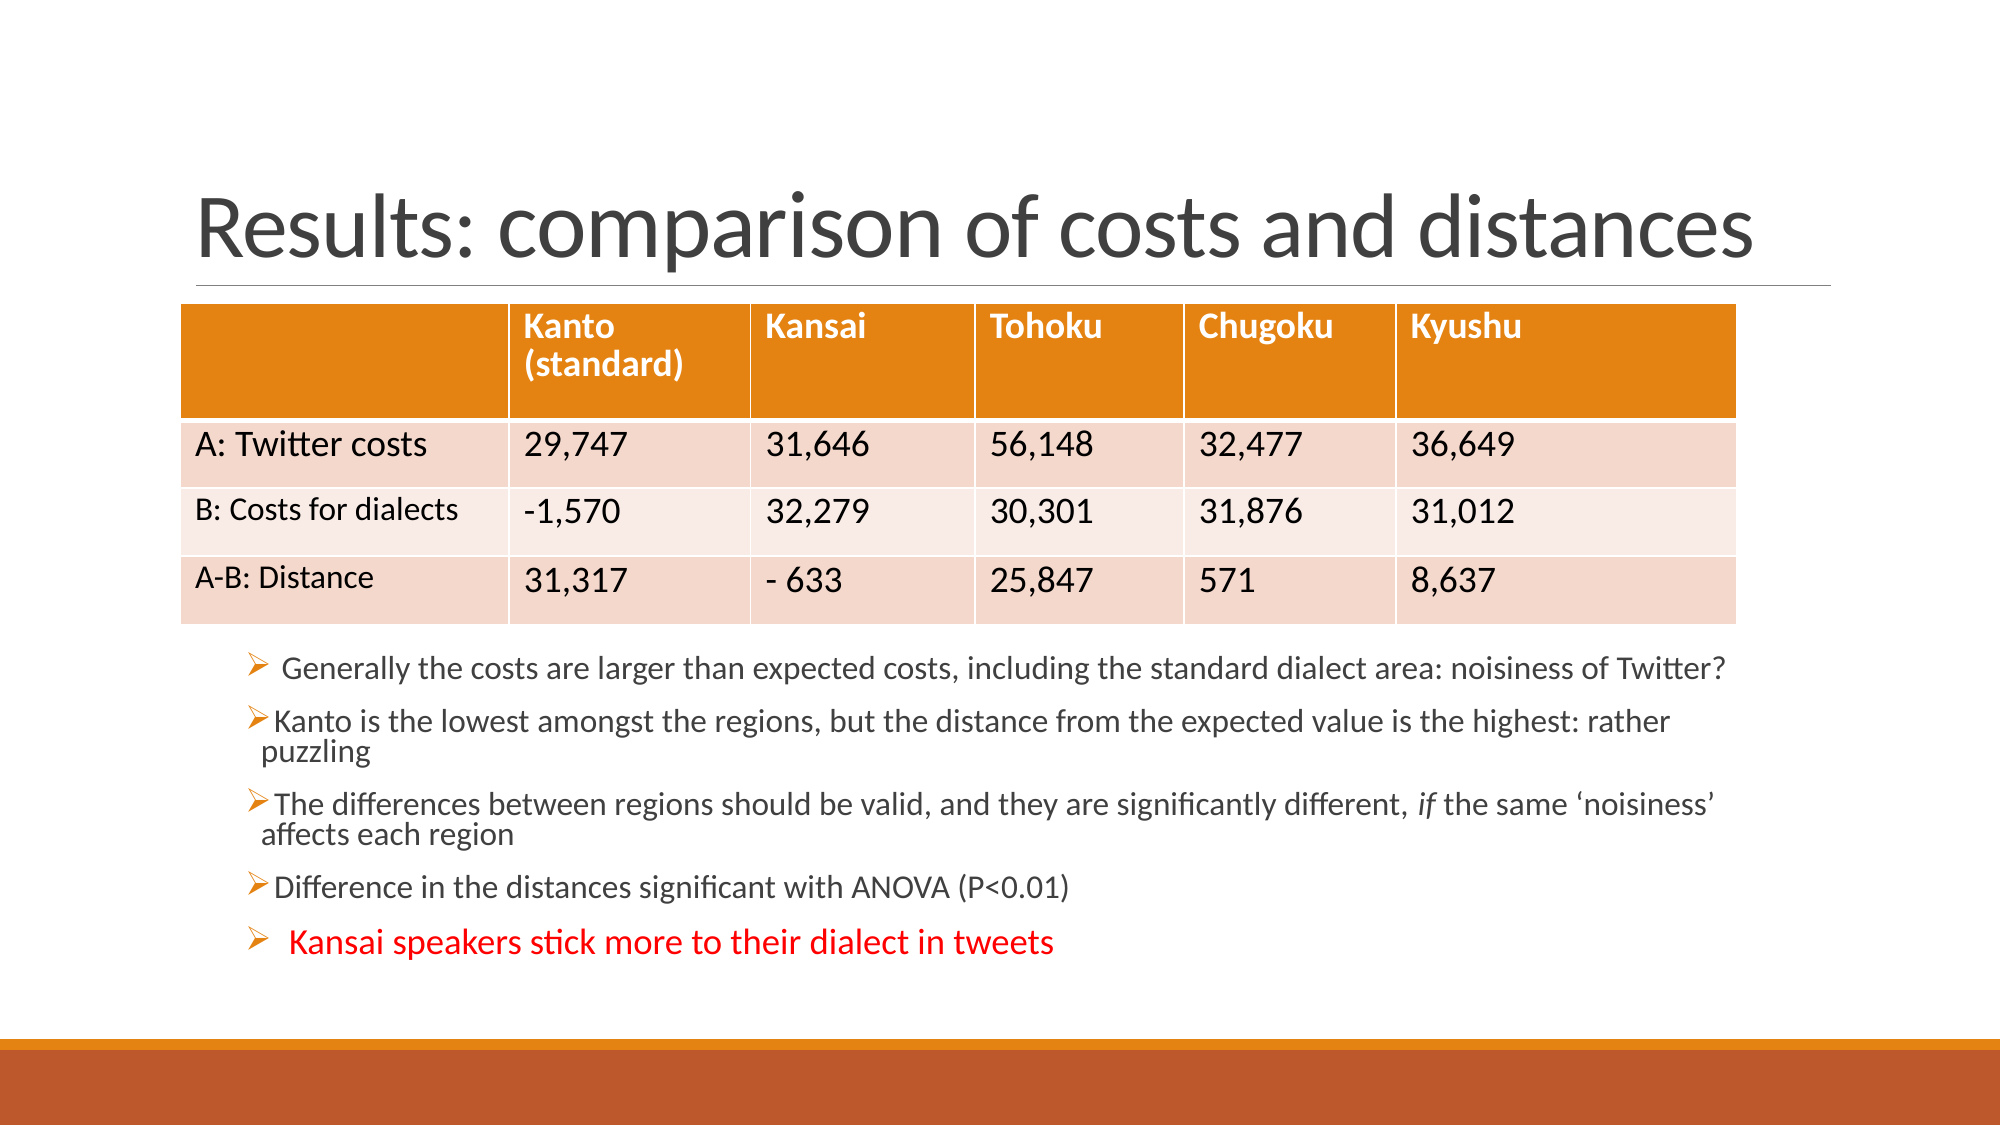

# Results: comparison of costs and distances
|  | Kanto (standard) | Kansai | Tohoku | Chugoku | Kyushu |
| --- | --- | --- | --- | --- | --- |
| A: Twitter costs | 29,747 | 31,646 | 56,148 | 32,477 | 36,649 |
| B: Costs for dialects | -1,570 | 32,279 | 30,301 | 31,876 | 31,012 |
| A-B: Distance | 31,317 | - 633 | 25,847 | 571 | 8,637 |

  Generally the costs are larger than expected costs, including the standard dialect area: noisiness of Twitter?
 Kanto is the lowest amongst the regions, but the distance from the expected value is the highest: rather puzzling
 The differences between regions should be valid, and they are significantly different, if the same ‘noisiness’ affects each region
 Difference in the distances significant with ANOVA (P<0.01)
   Kansai speakers stick more to their dialect in tweets